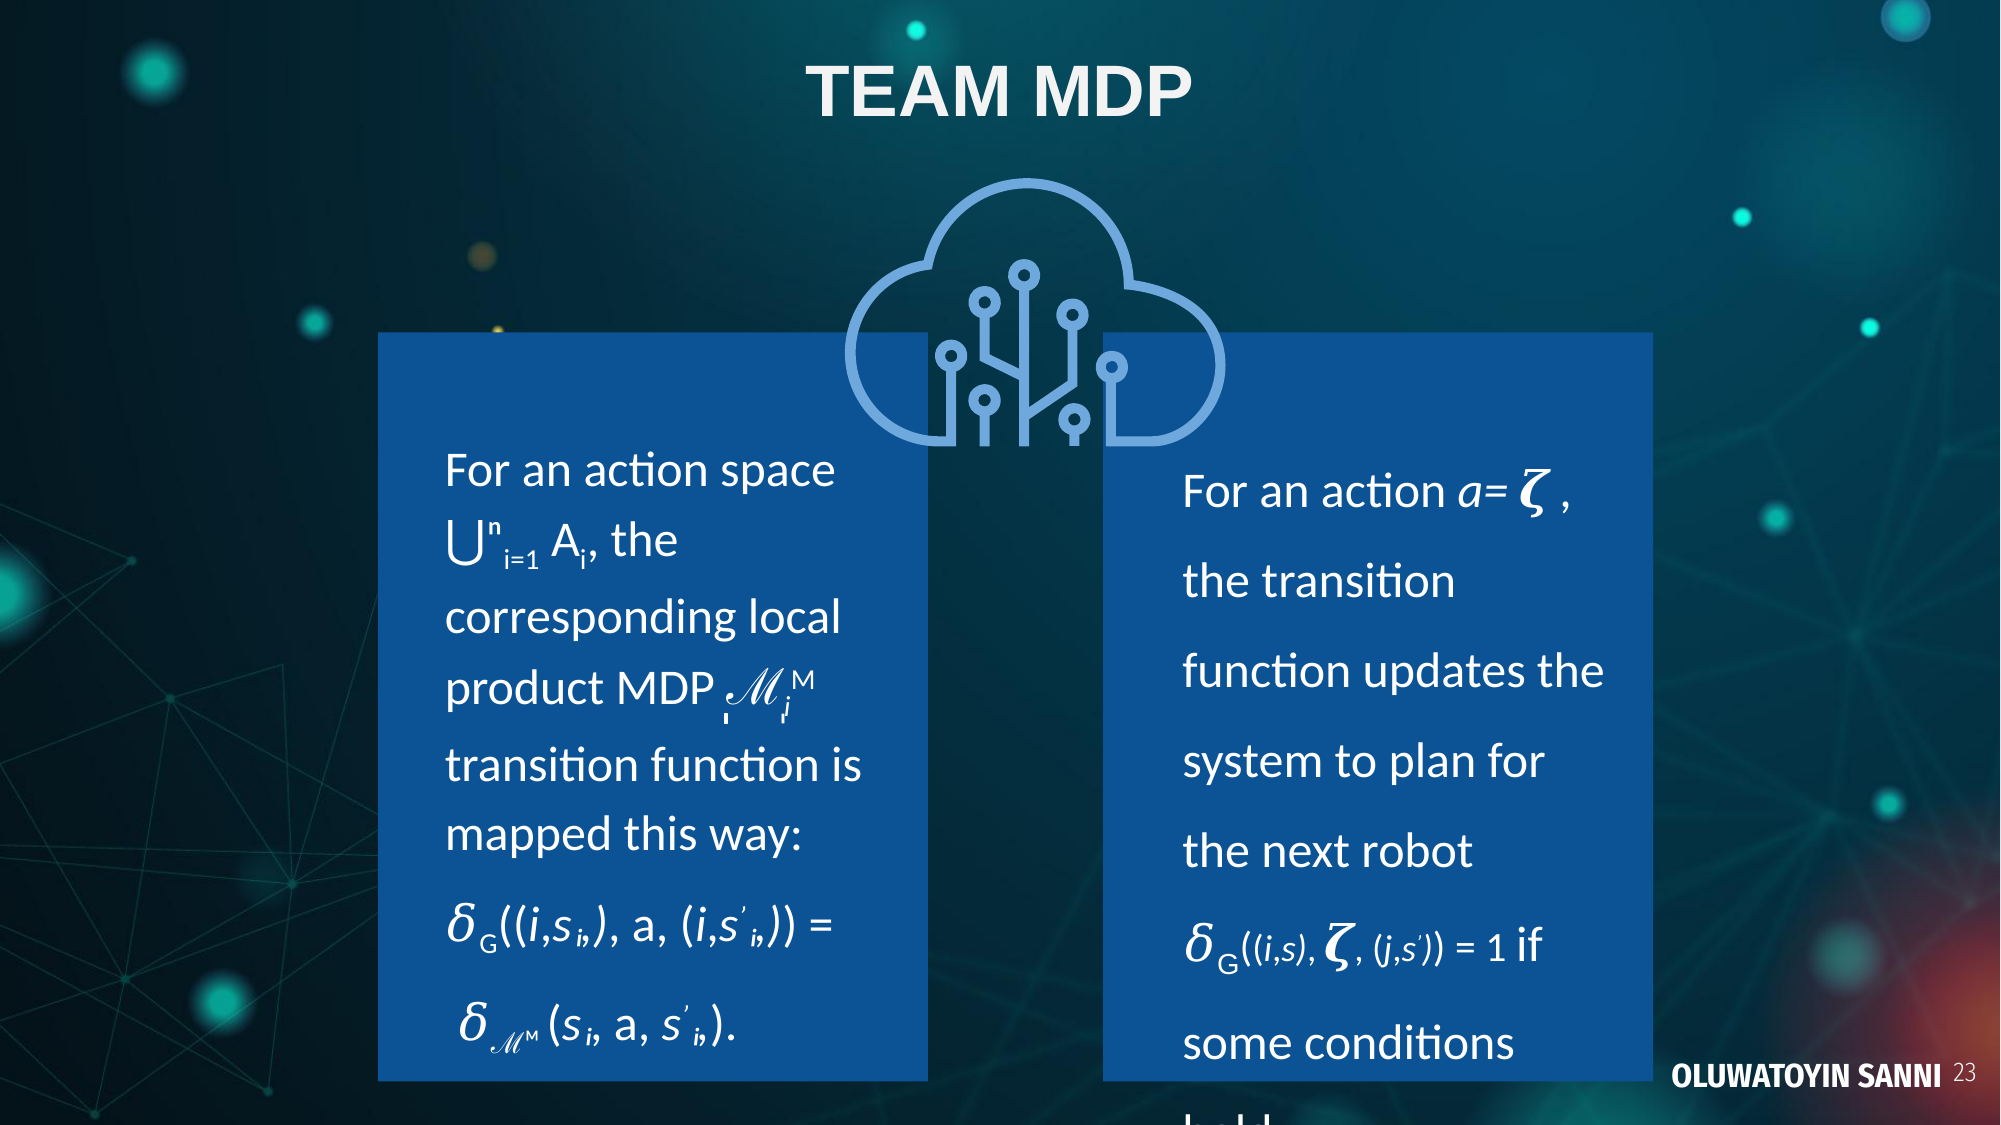

TEAM MDP

For an action a= 𝜻 , the transition function updates the system to plan for the next robot 𝛿G((i,s), 𝜻, (j,s’)) = 1 if some conditions hold.
For an action space ⋃ⁿi=1 Ai, the corresponding local product MDP ℳٖiM transition function is mapped this way:
𝛿G((i,sᵢ,), a, (i,s’ᵢ,)) =
 𝛿ℳᴹ (sᵢ, a, s’ᵢ,).

EXPANSION
Neptune is the fourth-largest planet in our Solar System

23
OLUWATOYIN SANNI